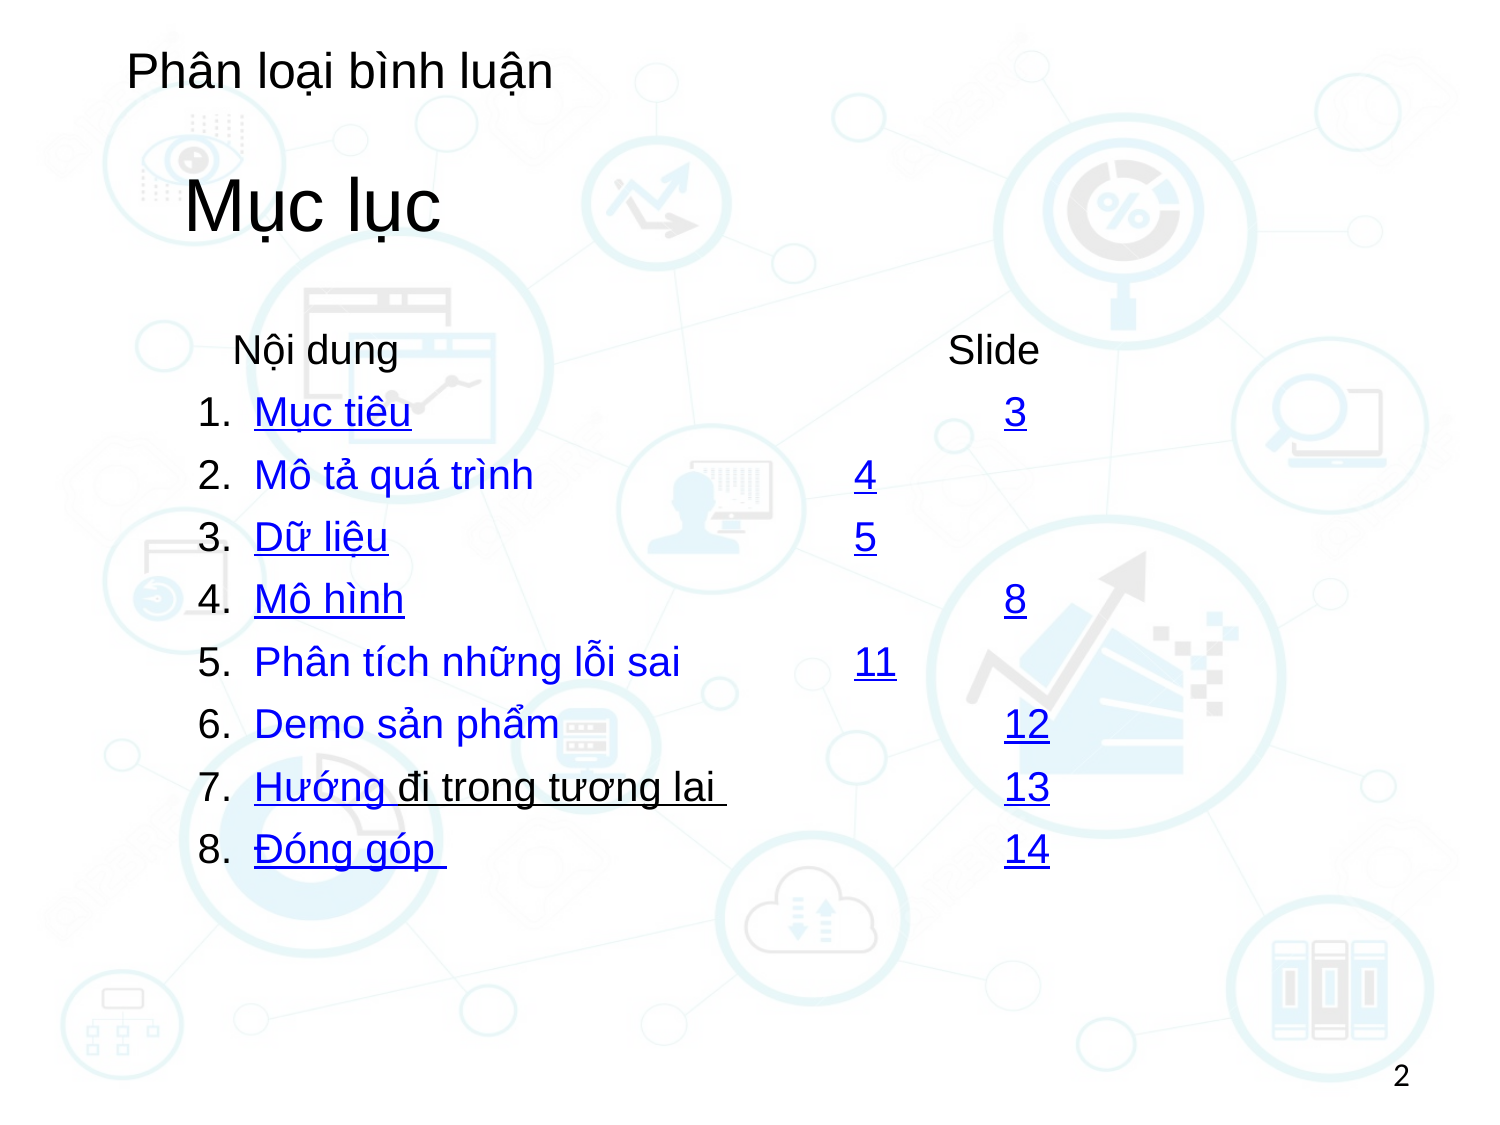

Phân loại bình luận
Mục lục
   Nội dung				Slide
Mục tiêu				3
Mô tả quá trình			4
Dữ liệu				5
Mô hình				8
Phân tích những lỗi sai		11
Demo sản phẩm			12
Hướng đi trong tương lai 		13
Đóng góp 				14

2